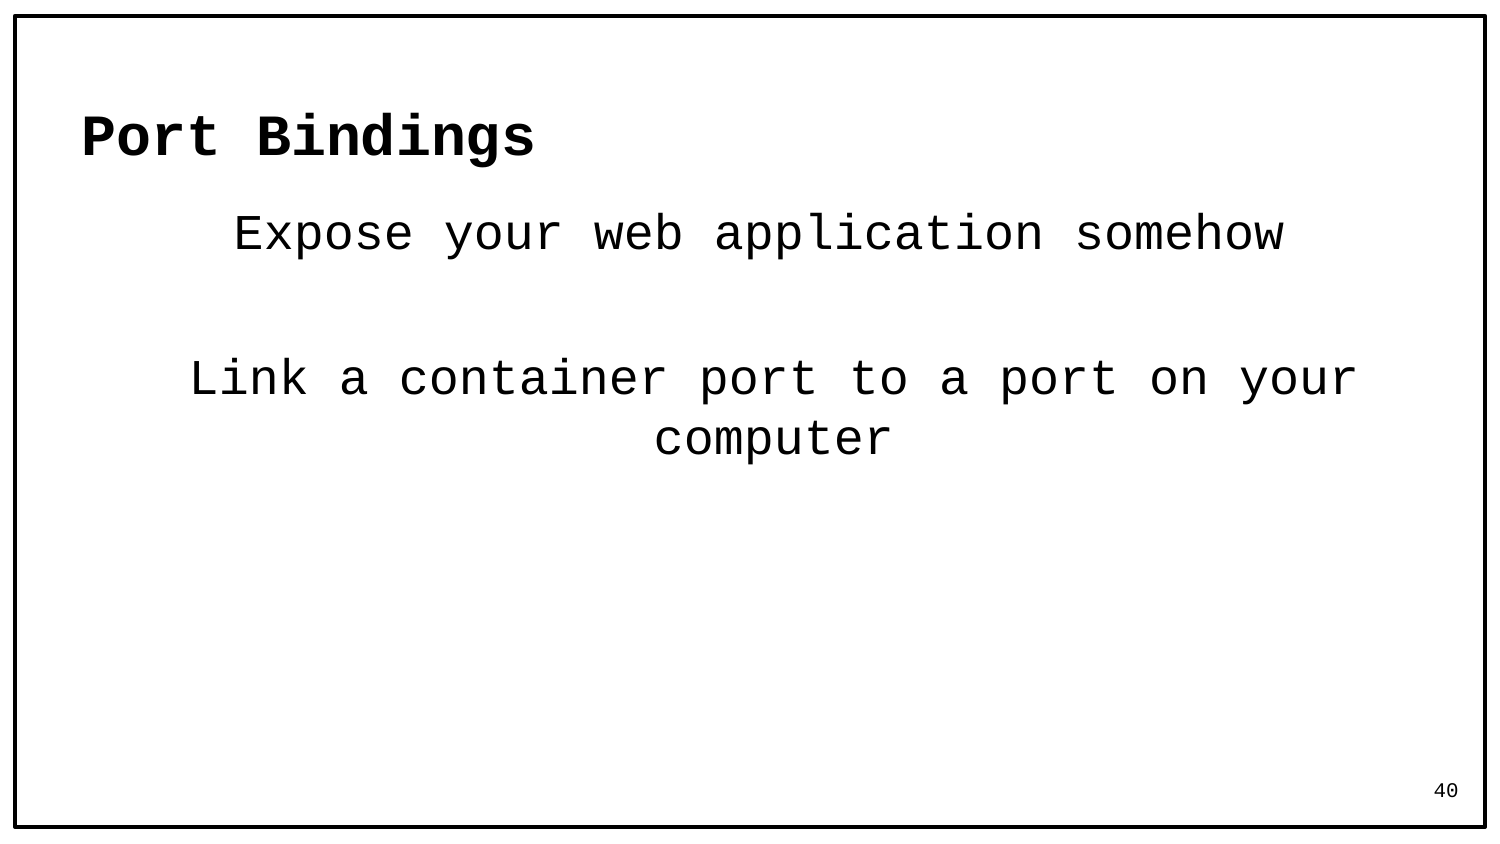

# Port Bindings
Expose your web application somehow

Link a container port to a port on your computer
40